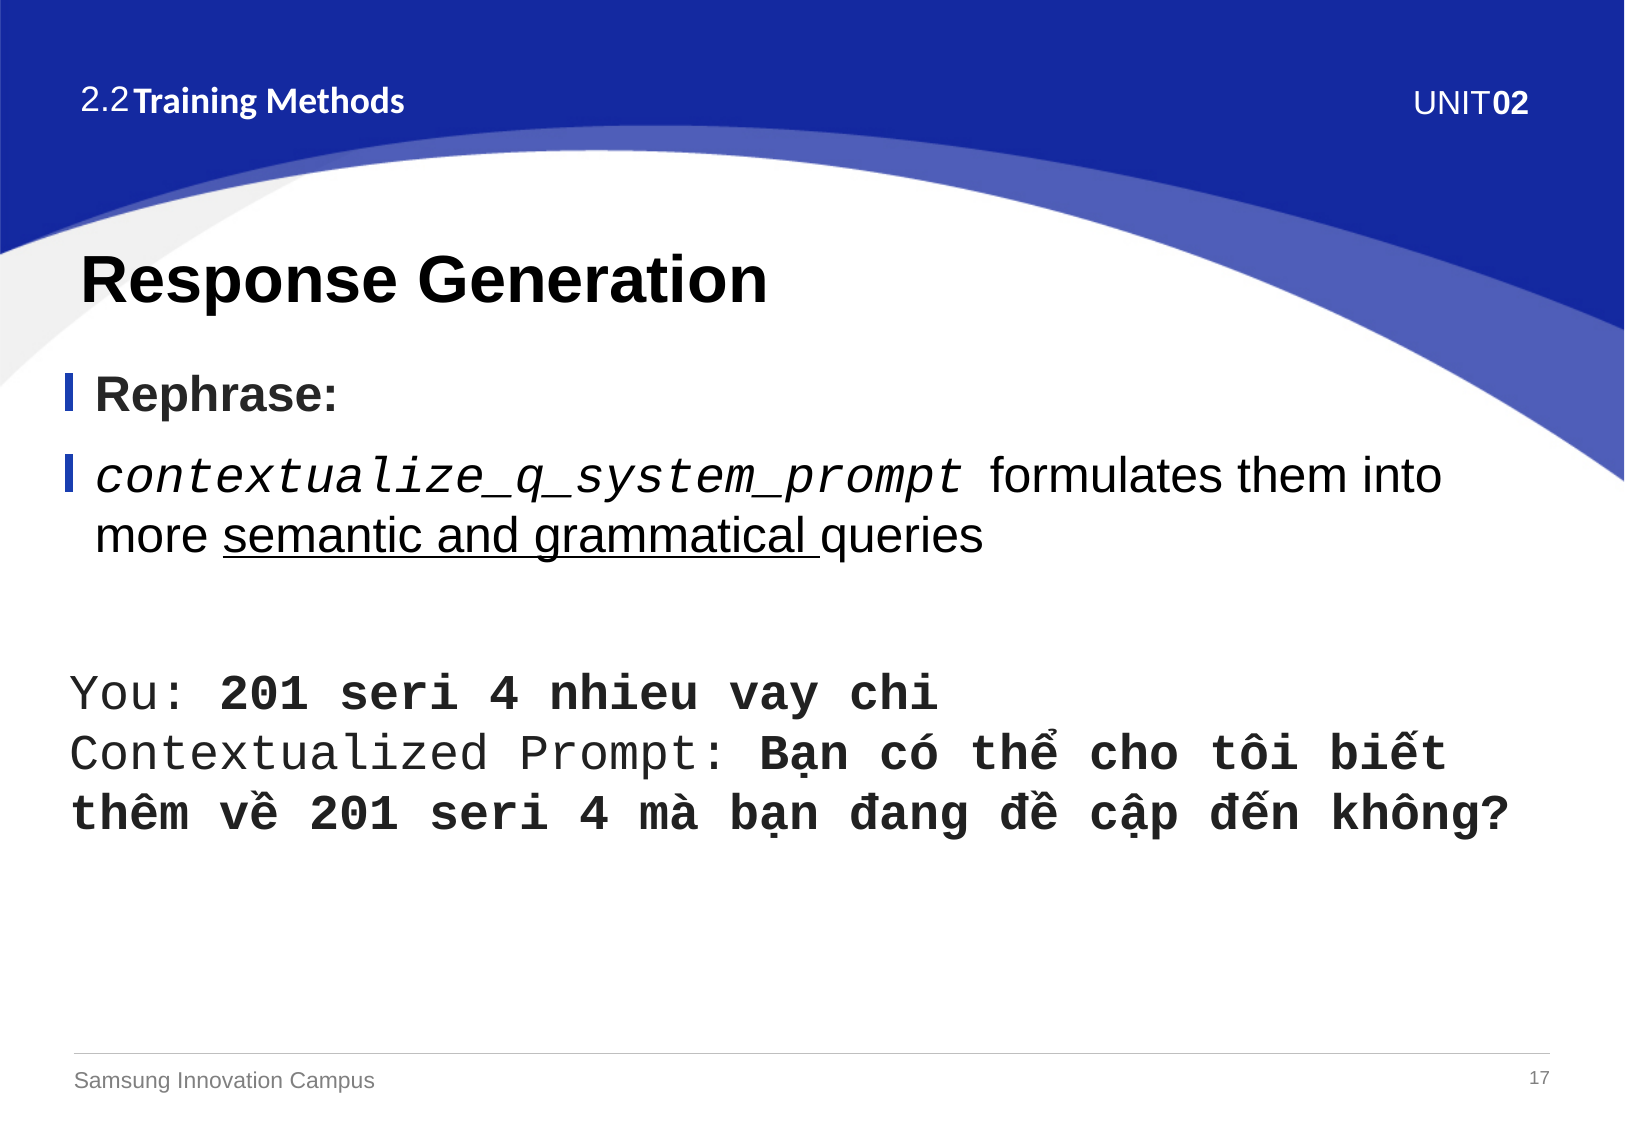

2.2
Training Methods
02
UNIT
Response Generation
Rephrase:
contextualize_q_system_prompt formulates them into more semantic and grammatical queries
You: 201 seri 4 nhieu vay chi
Contextualized Prompt: Bạn có thể cho tôi biết thêm về 201 seri 4 mà bạn đang đề cập đến không?